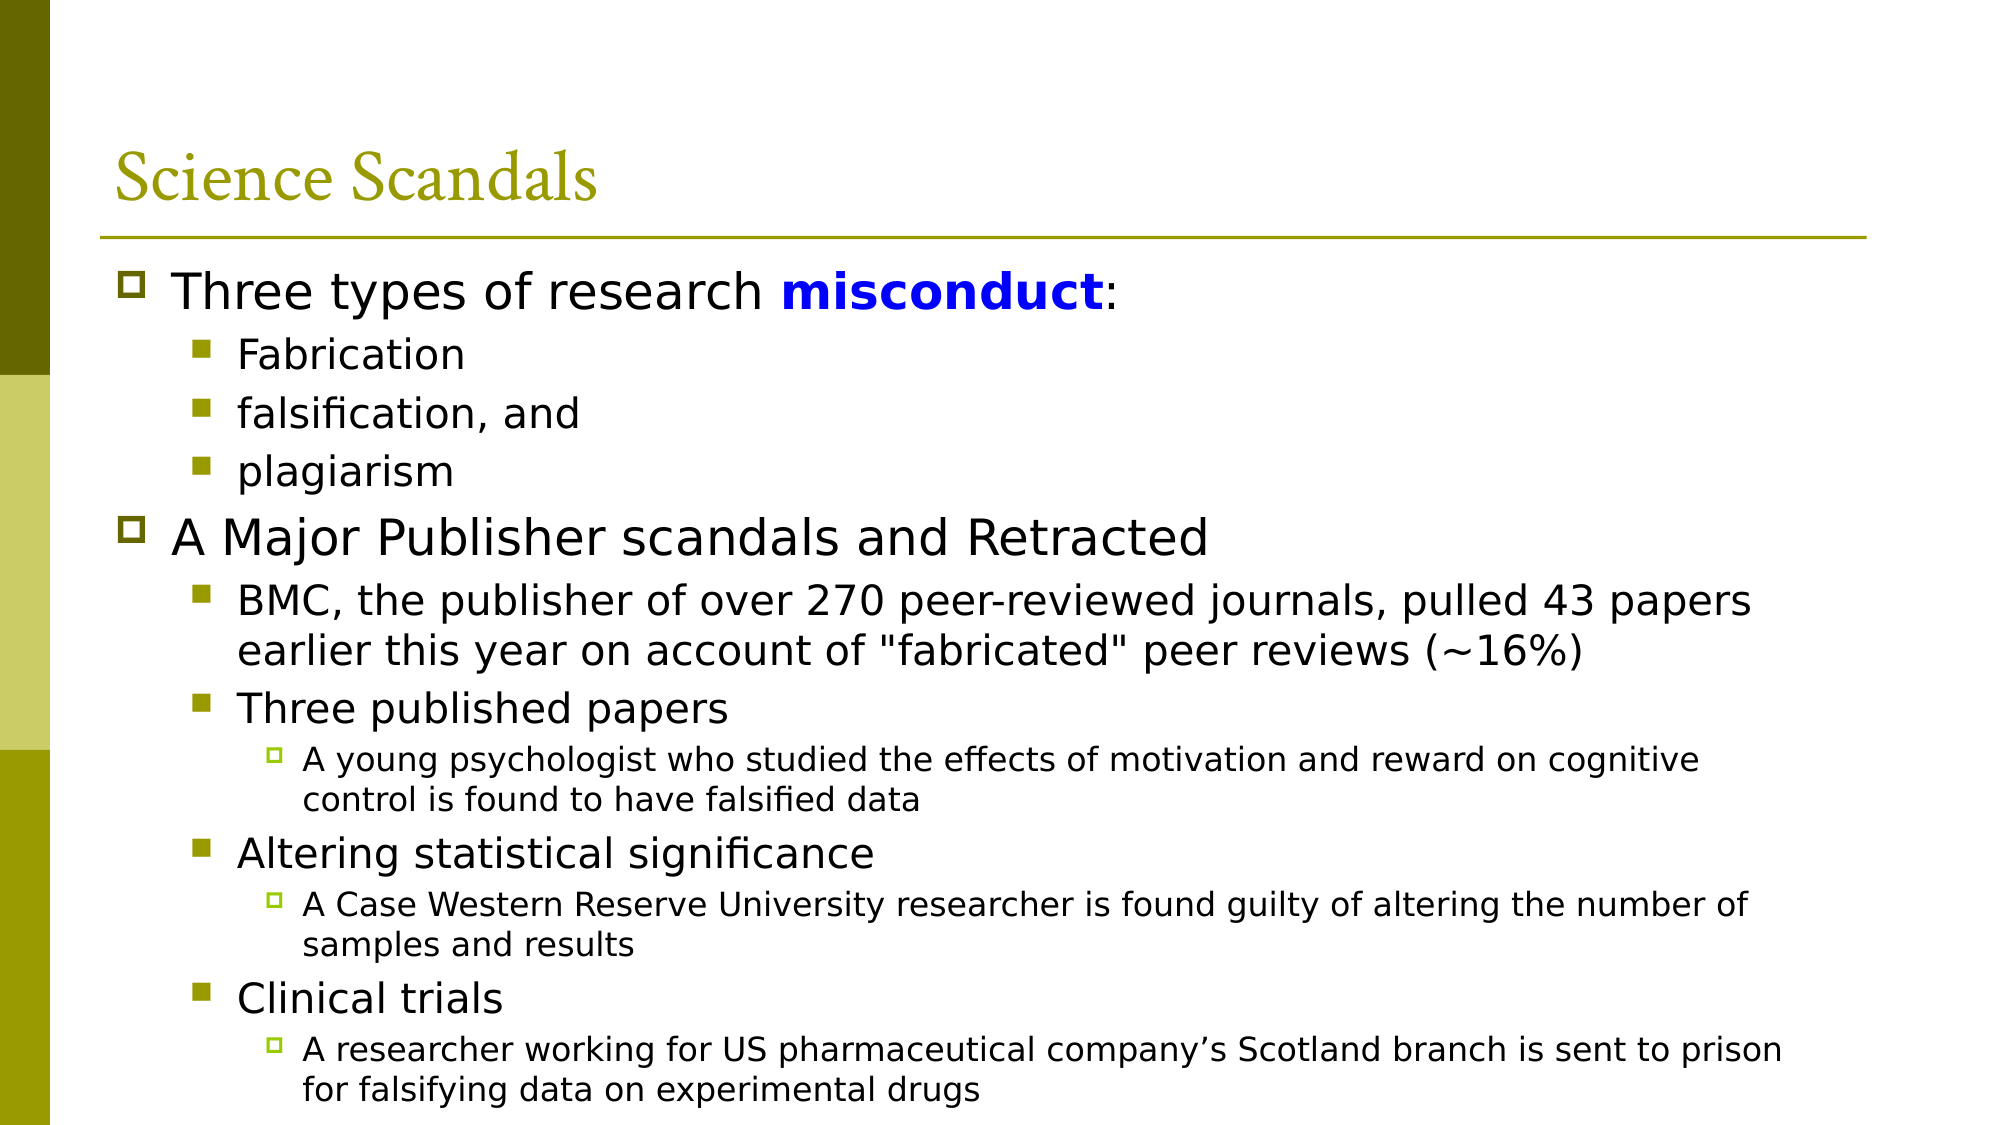

# Science Scandals
Three types of research misconduct:
Fabrication
falsification, and
plagiarism
A Major Publisher scandals and Retracted
BMC, the publisher of over 270 peer-reviewed journals, pulled 43 papers earlier this year on account of "fabricated" peer reviews (~16%)
Three published papers
A young psychologist who studied the effects of motivation and reward on cognitive control is found to have falsified data
Altering statistical significance
A Case Western Reserve University researcher is found guilty of altering the number of samples and results
Clinical trials
A researcher working for US pharmaceutical company’s Scotland branch is sent to prison for falsifying data on experimental drugs